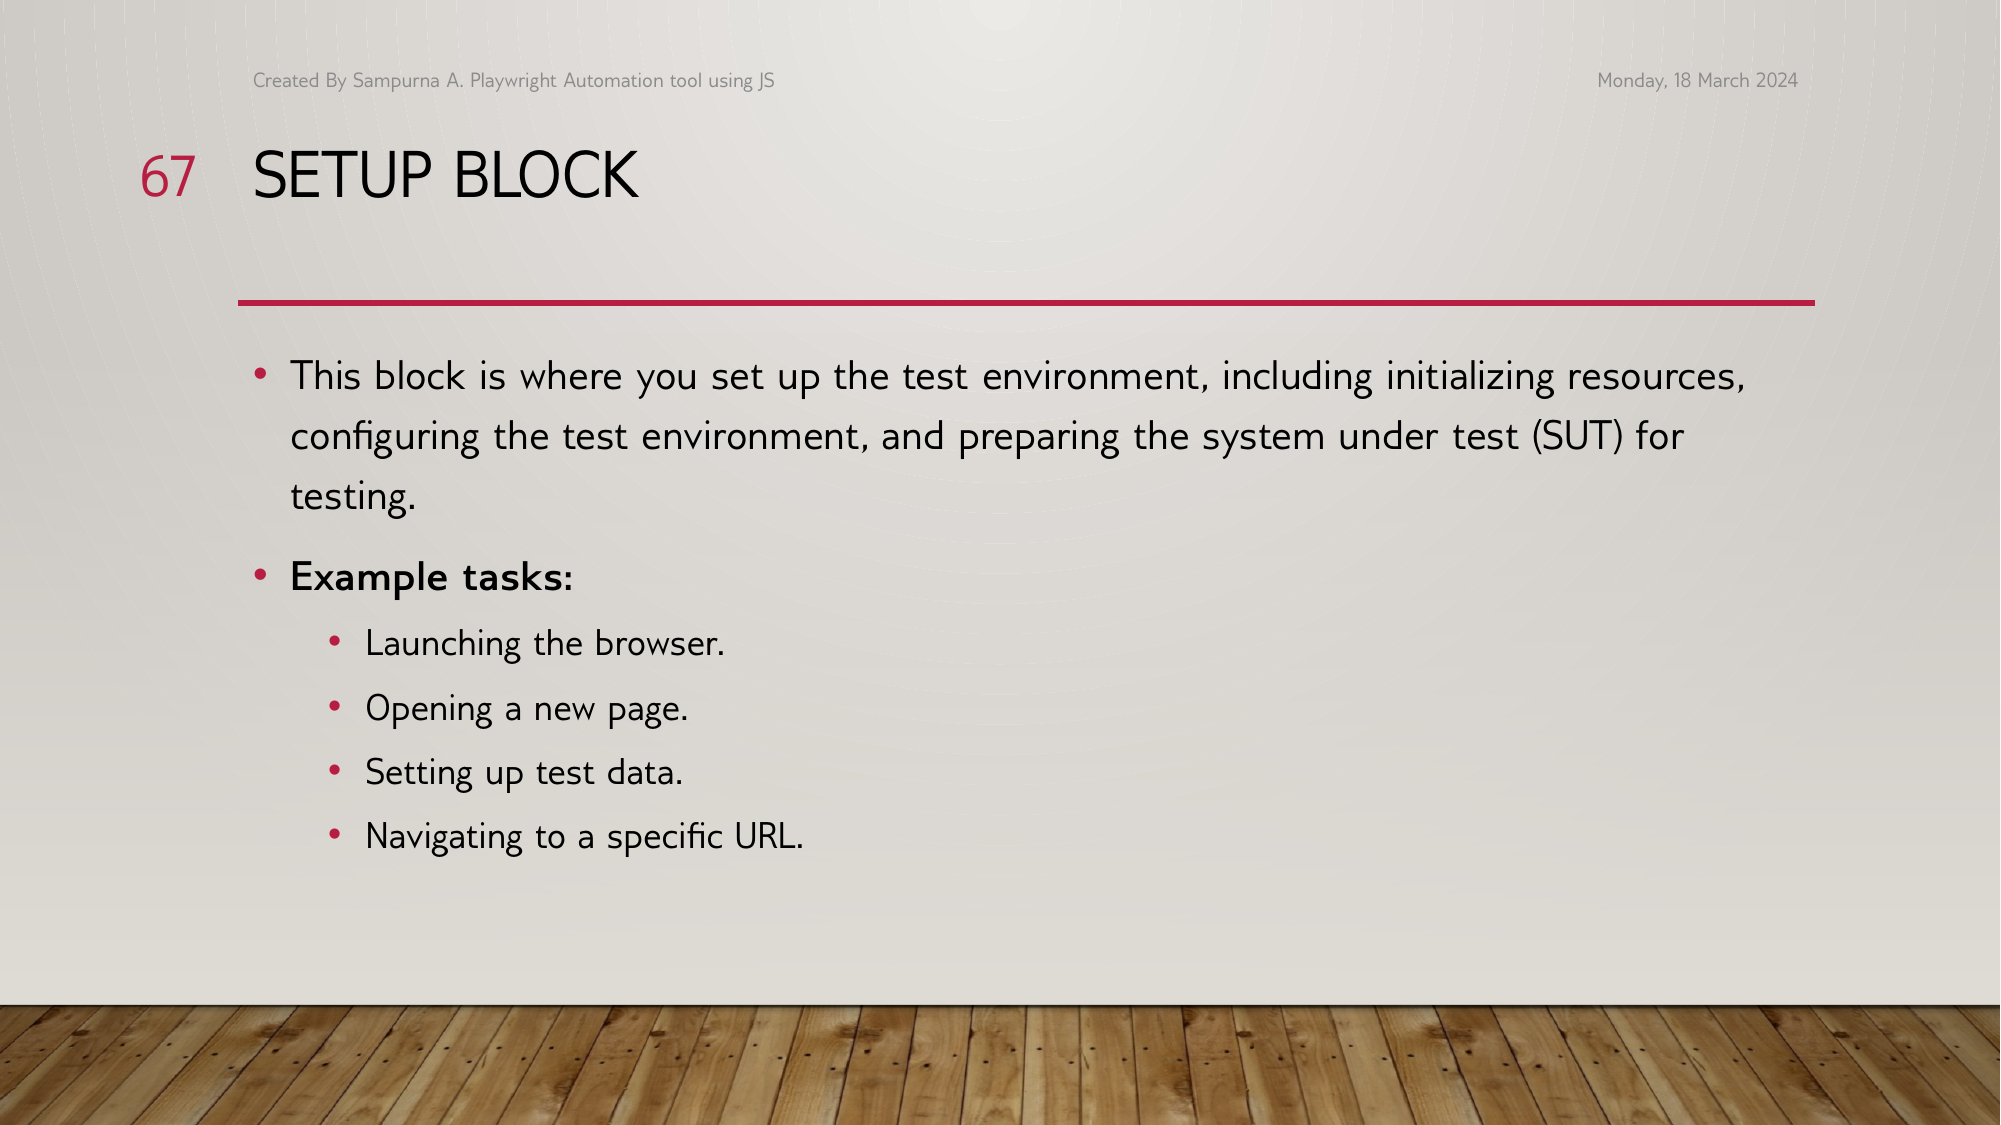

Created By Sampurna A. Playwright Automation tool using JS
Monday, 18 March 2024
67
# Setup Block
This block is where you set up the test environment, including initializing resources, configuring the test environment, and preparing the system under test (SUT) for testing.
Example tasks:
Launching the browser.
Opening a new page.
Setting up test data.
Navigating to a specific URL.